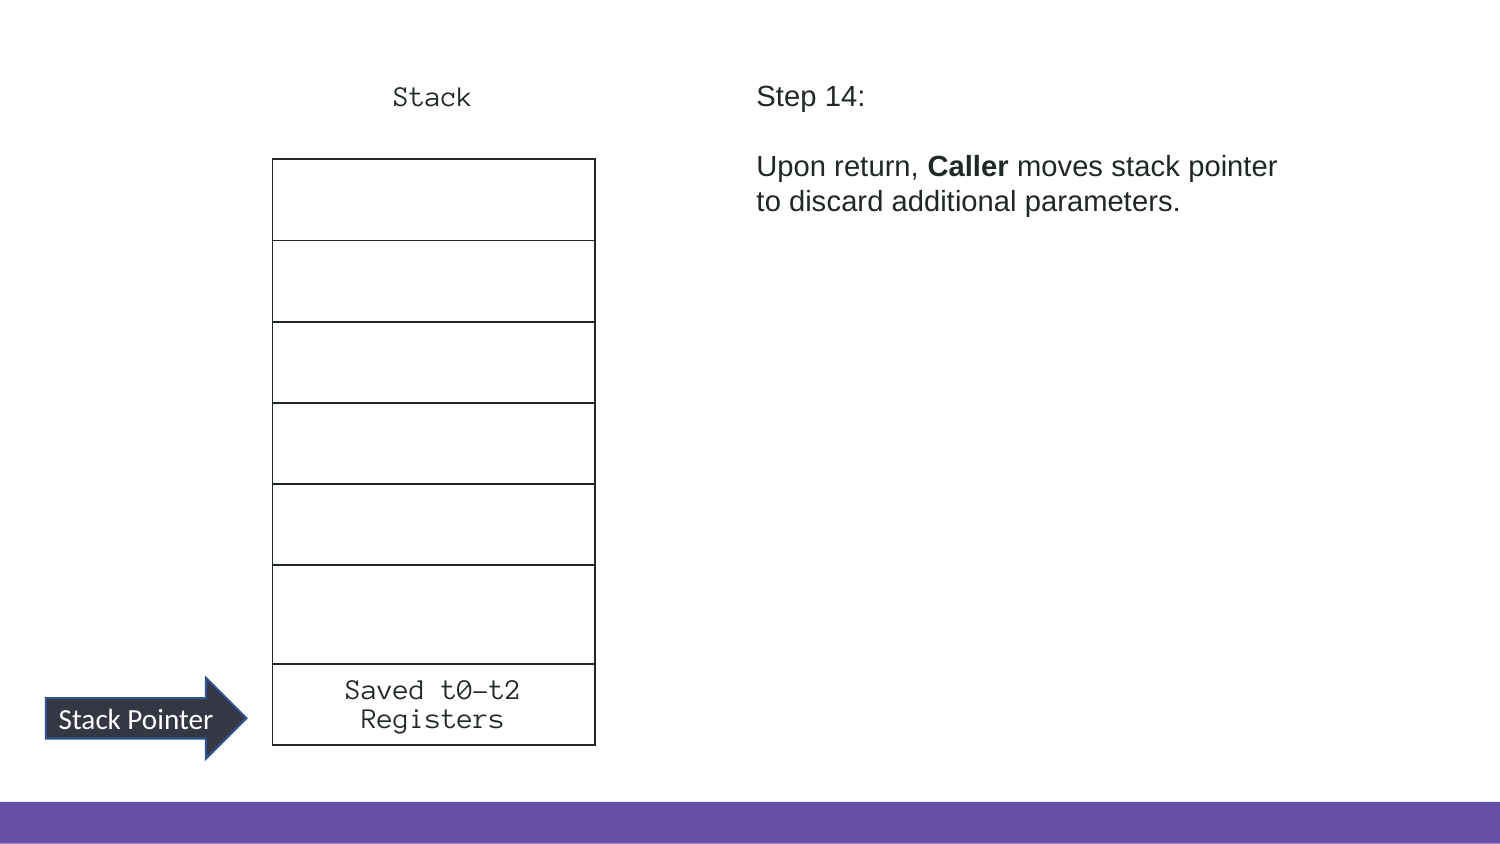

Step 14:

Upon return, Caller moves stack pointer to discard additional parameters.
Stack
|  |
| --- |
|  |
|  |
|  |
|  |
|  |
| Saved t0-t2 Registers |
Stack Pointer